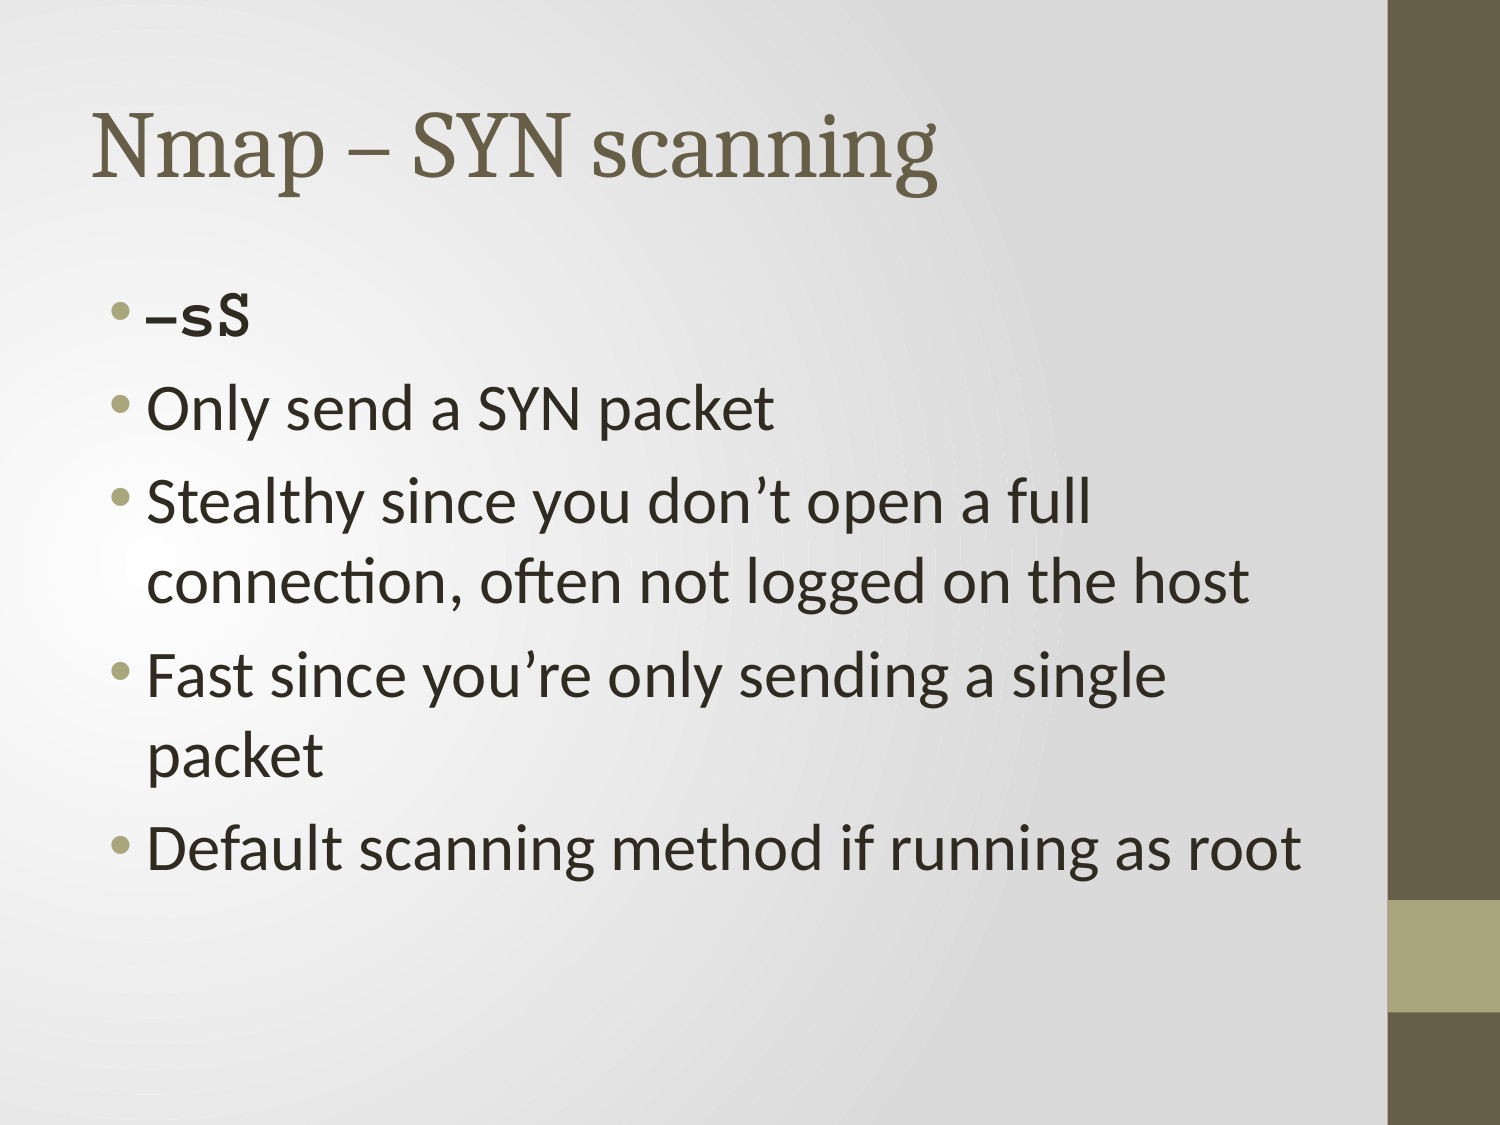

# Nmap – SYN scanning
-sS
Only send a SYN packet
Stealthy since you don’t open a full connection, often not logged on the host
Fast since you’re only sending a single packet
Default scanning method if running as root